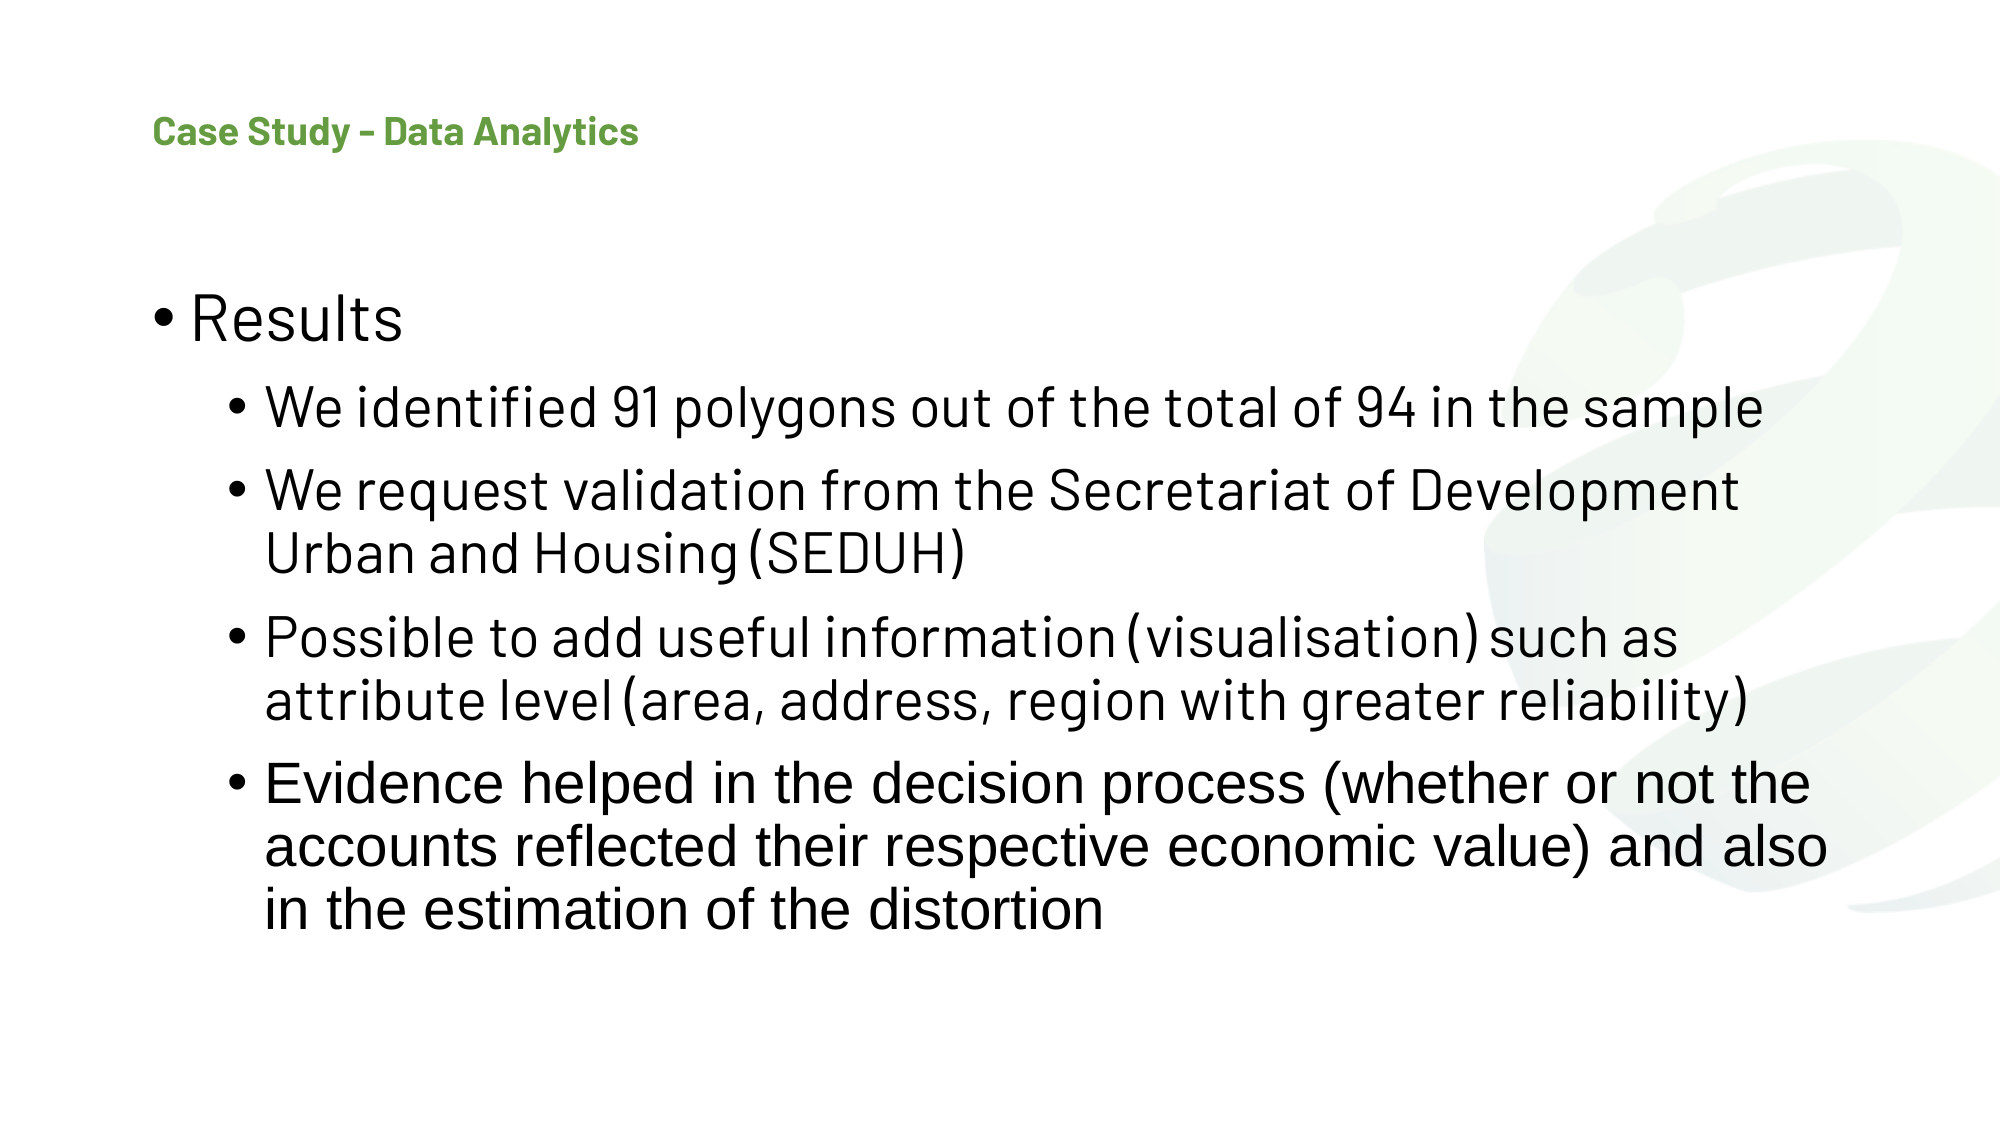

# Case Study - Data Analytics
Results
We identified 91 polygons out of the total of 94 in the sample
We request validation from the Secretariat of Development Urban and Housing (SEDUH)
Possible to add useful information (visualisation) such as attribute level (area, address, region with greater reliability)
Evidence helped in the decision process (whether or not the accounts reflected their respective economic value) and also in the estimation of the distortion